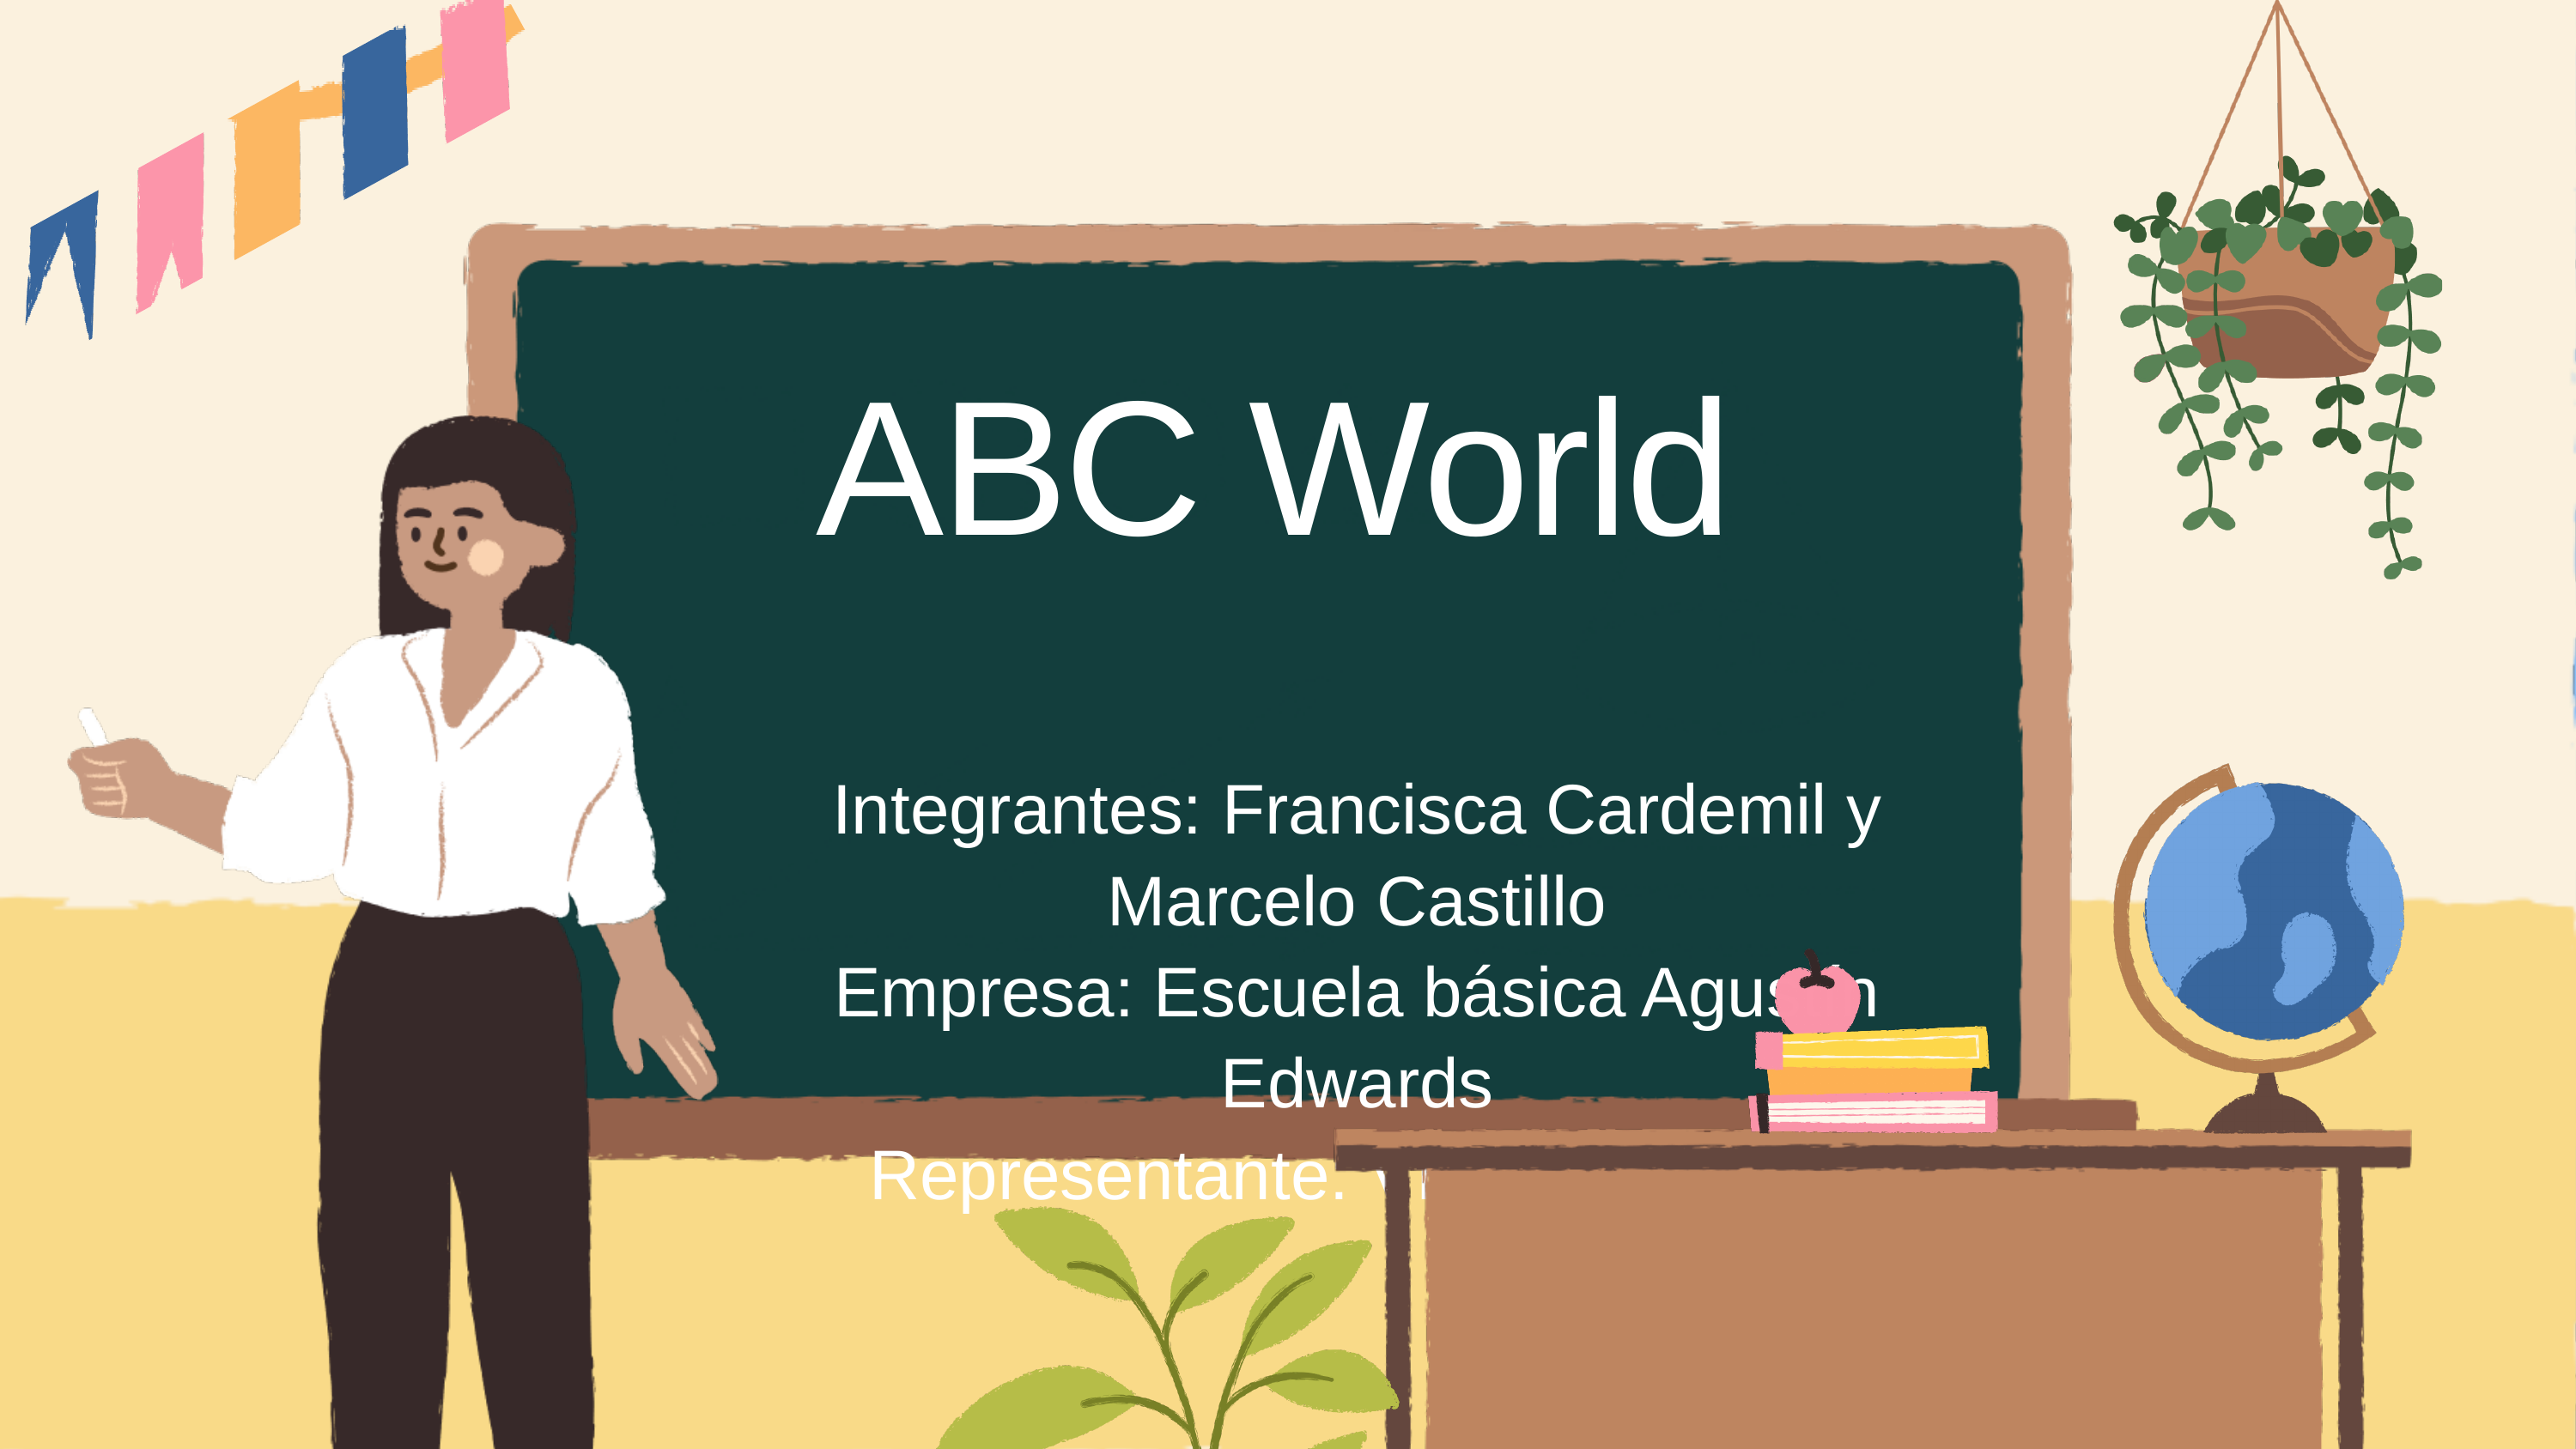

ABC World

Integrantes: Francisca Cardemil y Marcelo Castillo
Empresa: Escuela básica Agustín Edwards
Representante: Víctor Faúndez